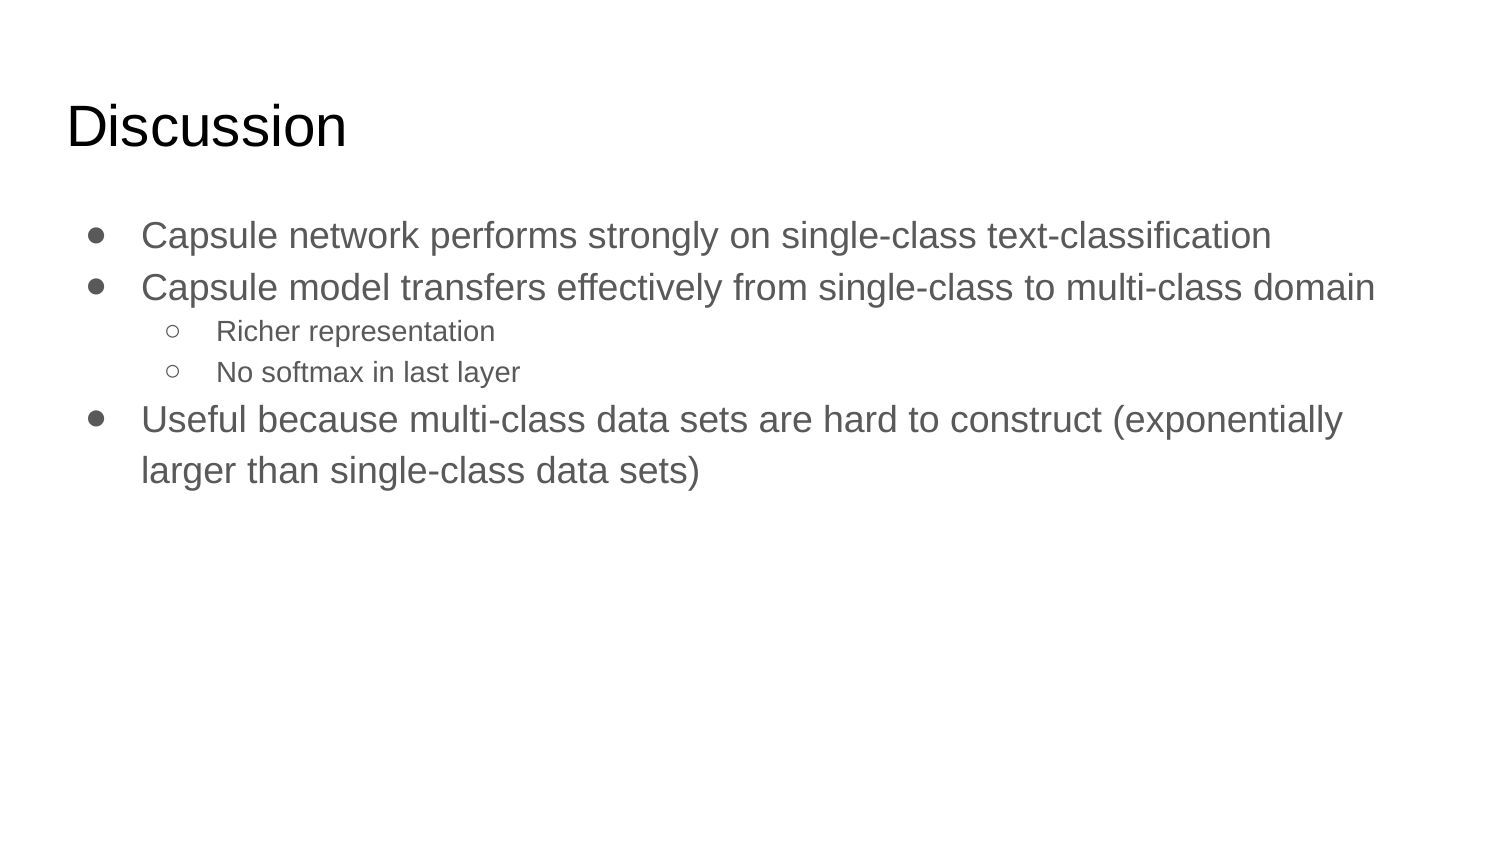

# Discussion
Capsule network performs strongly on single-class text-classification
Capsule model transfers effectively from single-class to multi-class domain
Richer representation
No softmax in last layer
Useful because multi-class data sets are hard to construct (exponentially larger than single-class data sets)